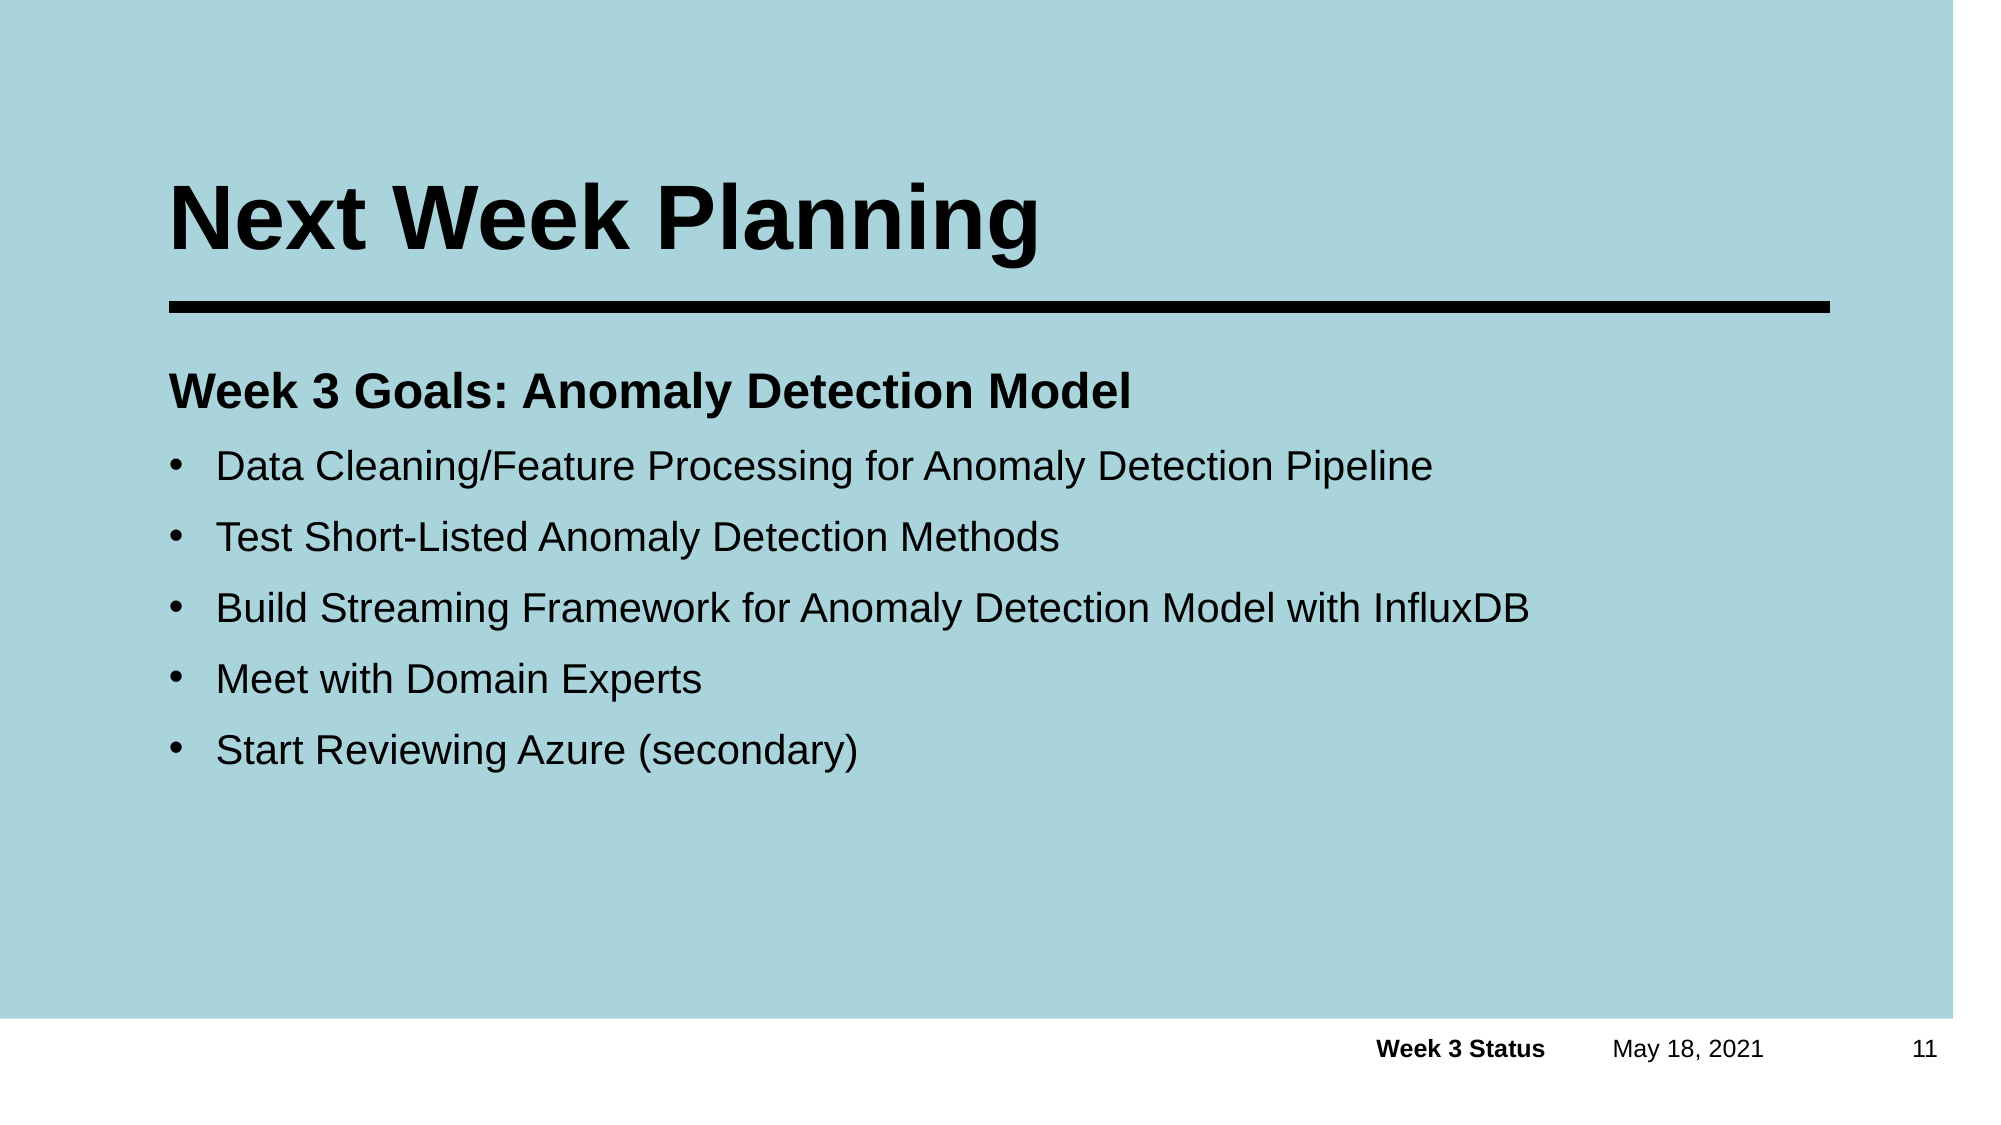

# Next Week Planning
Week 3 Goals: Anomaly Detection Model
Data Cleaning/Feature Processing for Anomaly Detection Pipeline
Test Short-Listed Anomaly Detection Methods
Build Streaming Framework for Anomaly Detection Model with InfluxDB
Meet with Domain Experts
Start Reviewing Azure (secondary)

May 18, 2021
11
Week 3 Status